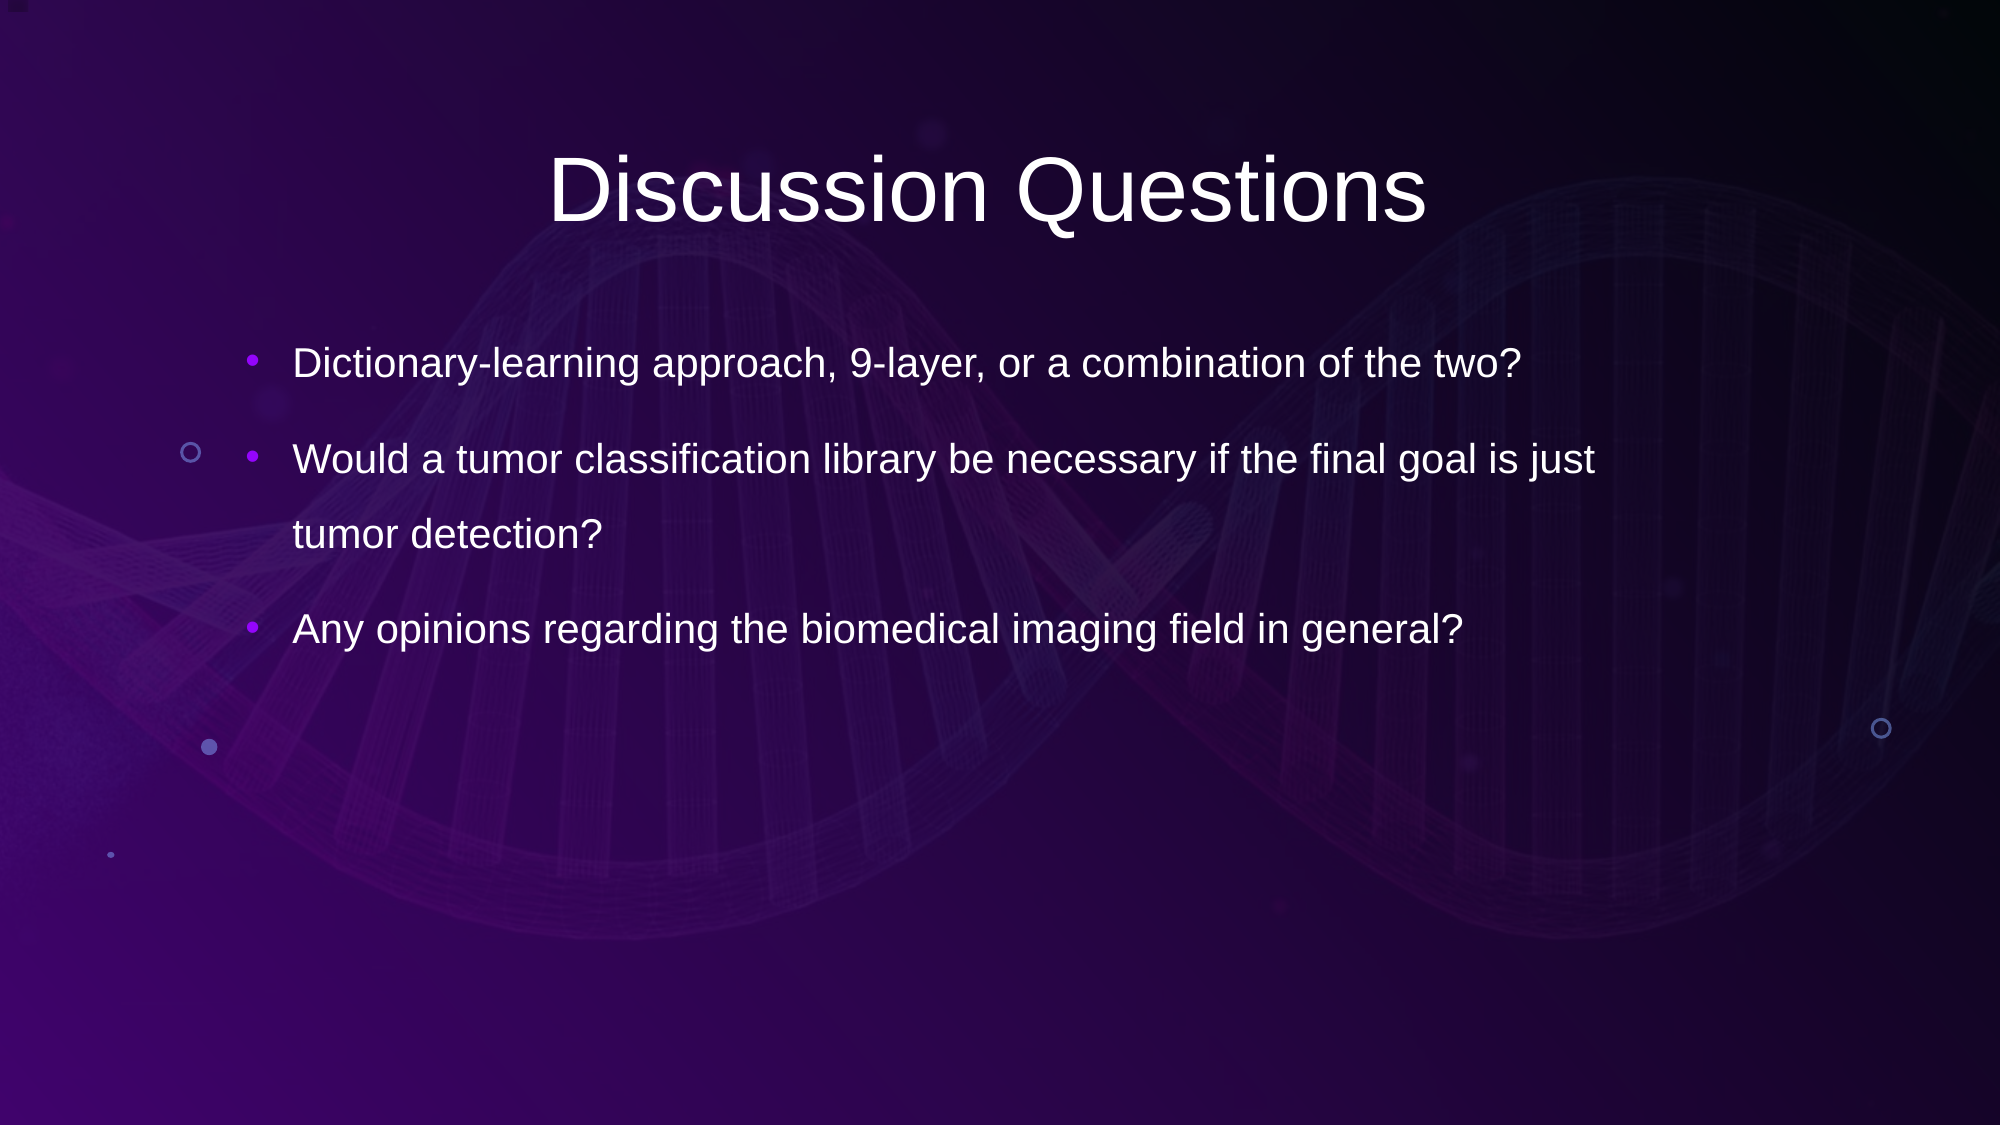

# Discussion Questions
Dictionary-learning approach, 9-layer, or a combination of the two?
Would a tumor classification library be necessary if the final goal is just tumor detection?
Any opinions regarding the biomedical imaging field in general?